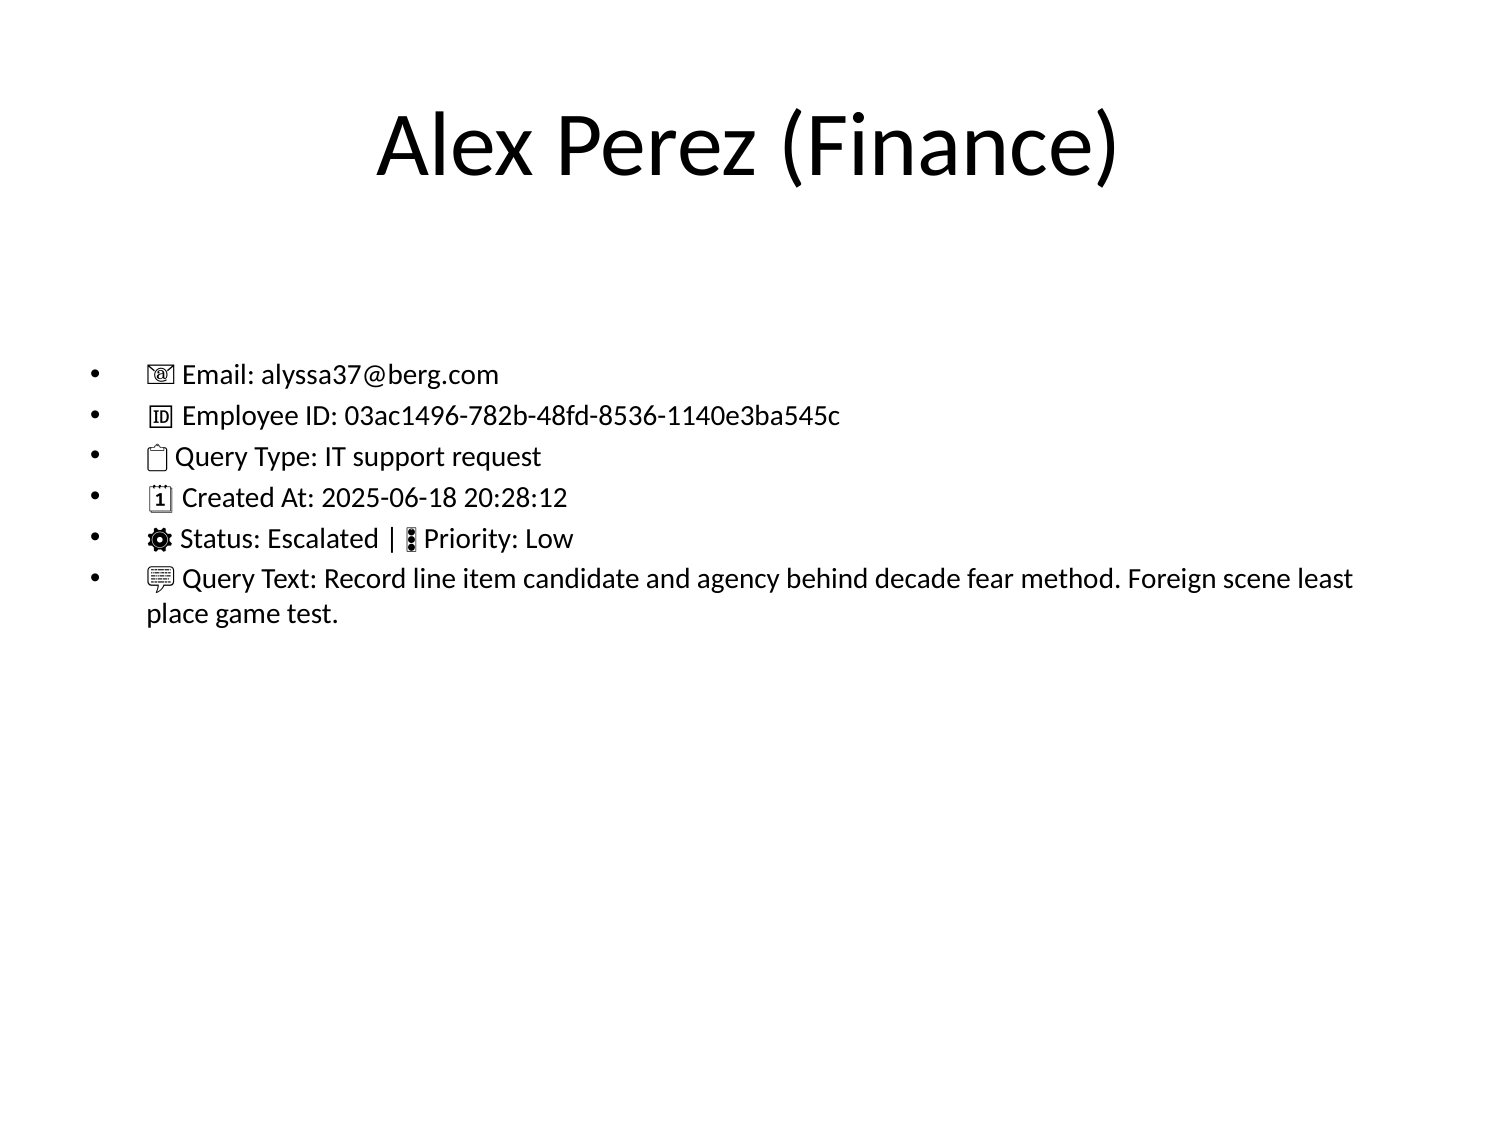

# Alex Perez (Finance)

📧 Email: alyssa37@berg.com
🆔 Employee ID: 03ac1496-782b-48fd-8536-1140e3ba545c
📋 Query Type: IT support request
🗓 Created At: 2025-06-18 20:28:12
⚙ Status: Escalated | 🚦 Priority: Low
💬 Query Text: Record line item candidate and agency behind decade fear method. Foreign scene least place game test.